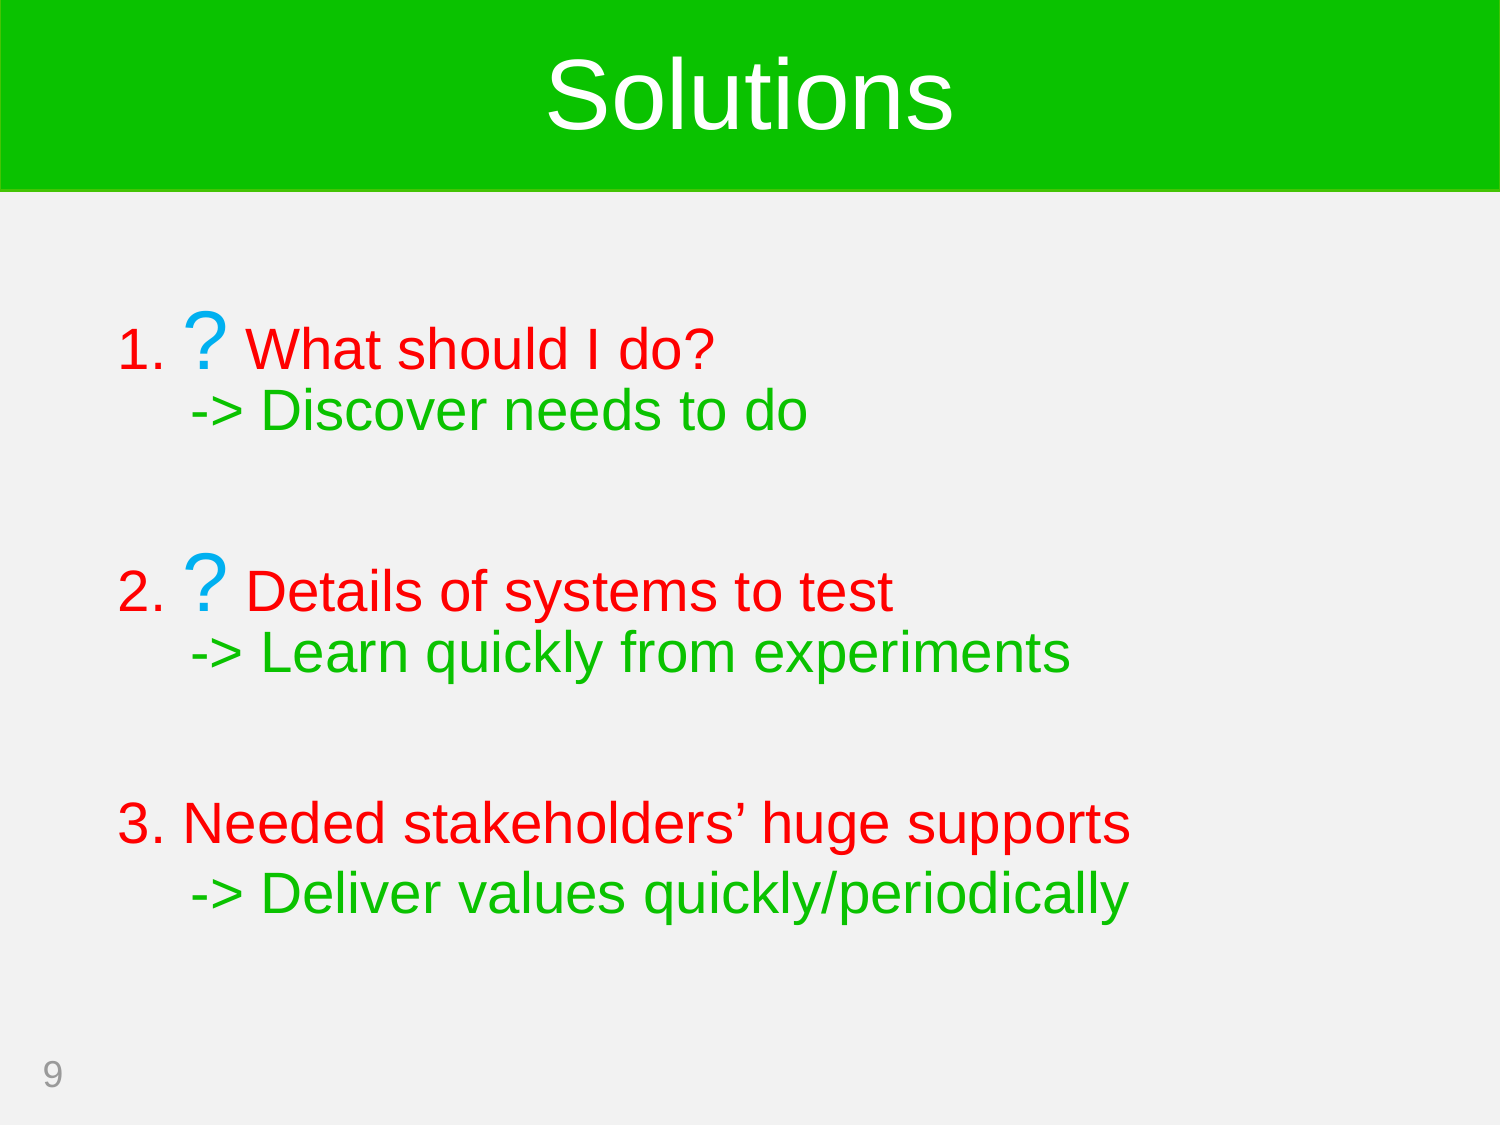

# Solutions
1. ? What should I do?
-> Discover needs to do
2. ? Details of systems to test
-> Learn quickly from experiments
3. Needed stakeholders’ huge supports
-> Deliver values quickly/periodically
9